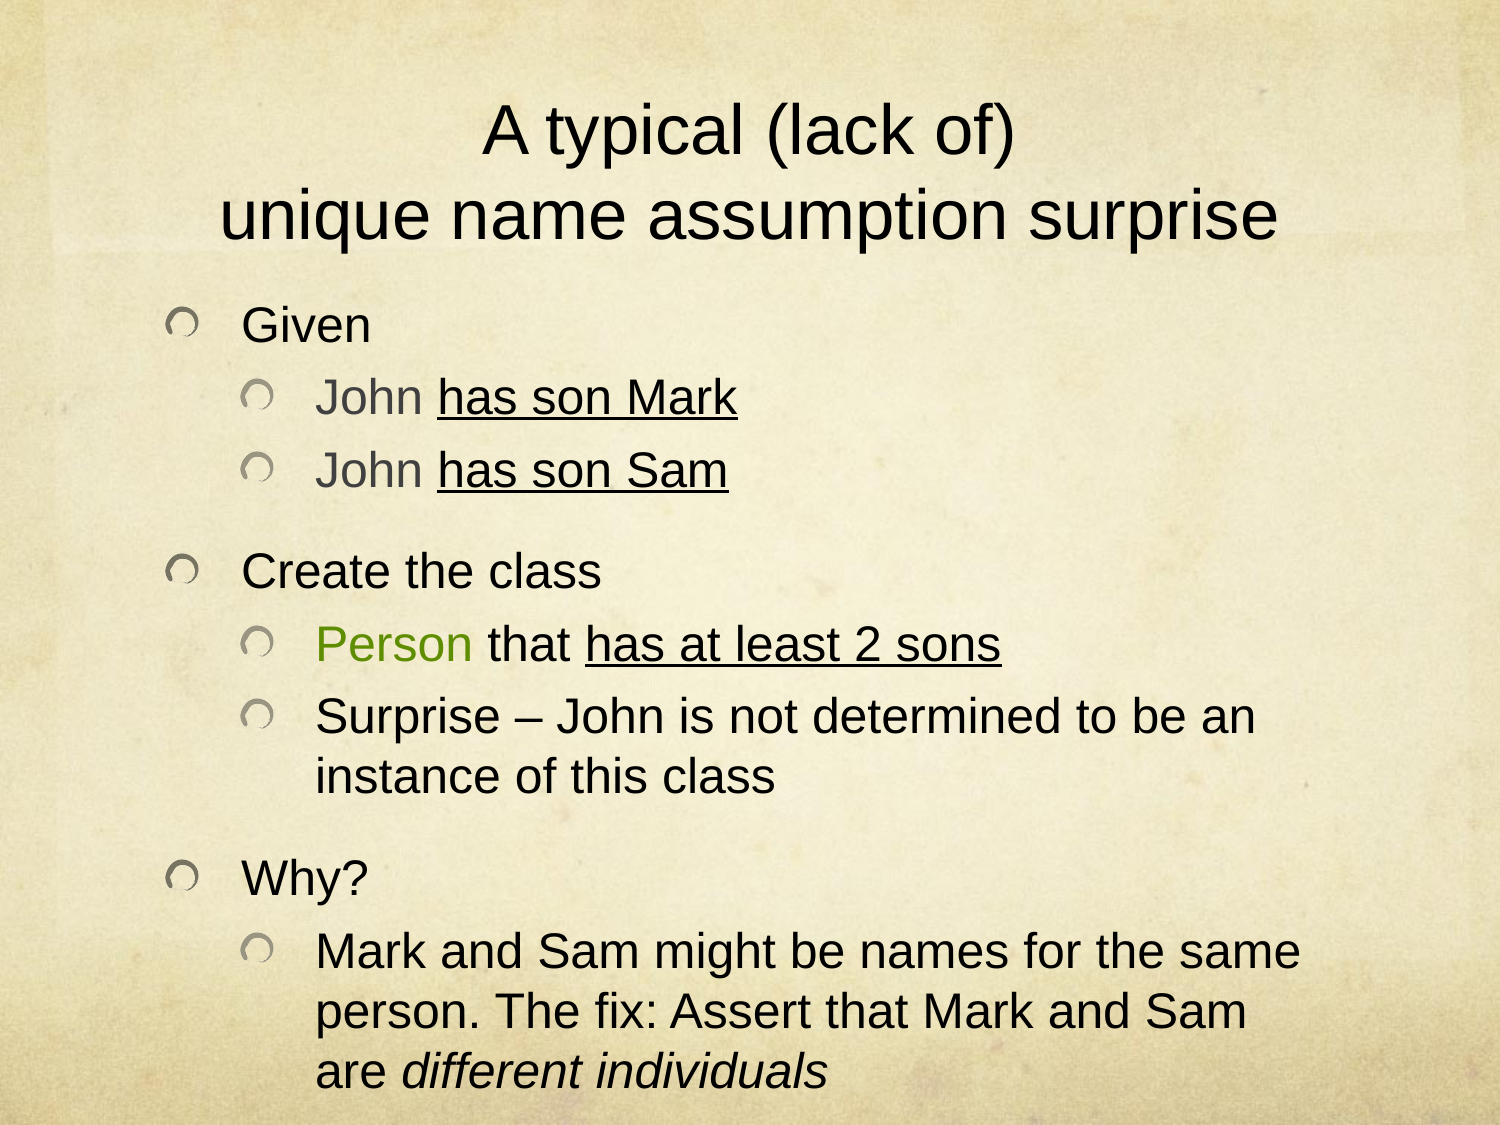

# A typical (lack of) unique name assumption surprise
Given
John has son Mark
John has son Sam
Create the class
Person that has at least 2 sons
Surprise – John is not determined to be an instance of this class
Why?
Mark and Sam might be names for the same person. The fix: Assert that Mark and Sam are different individuals